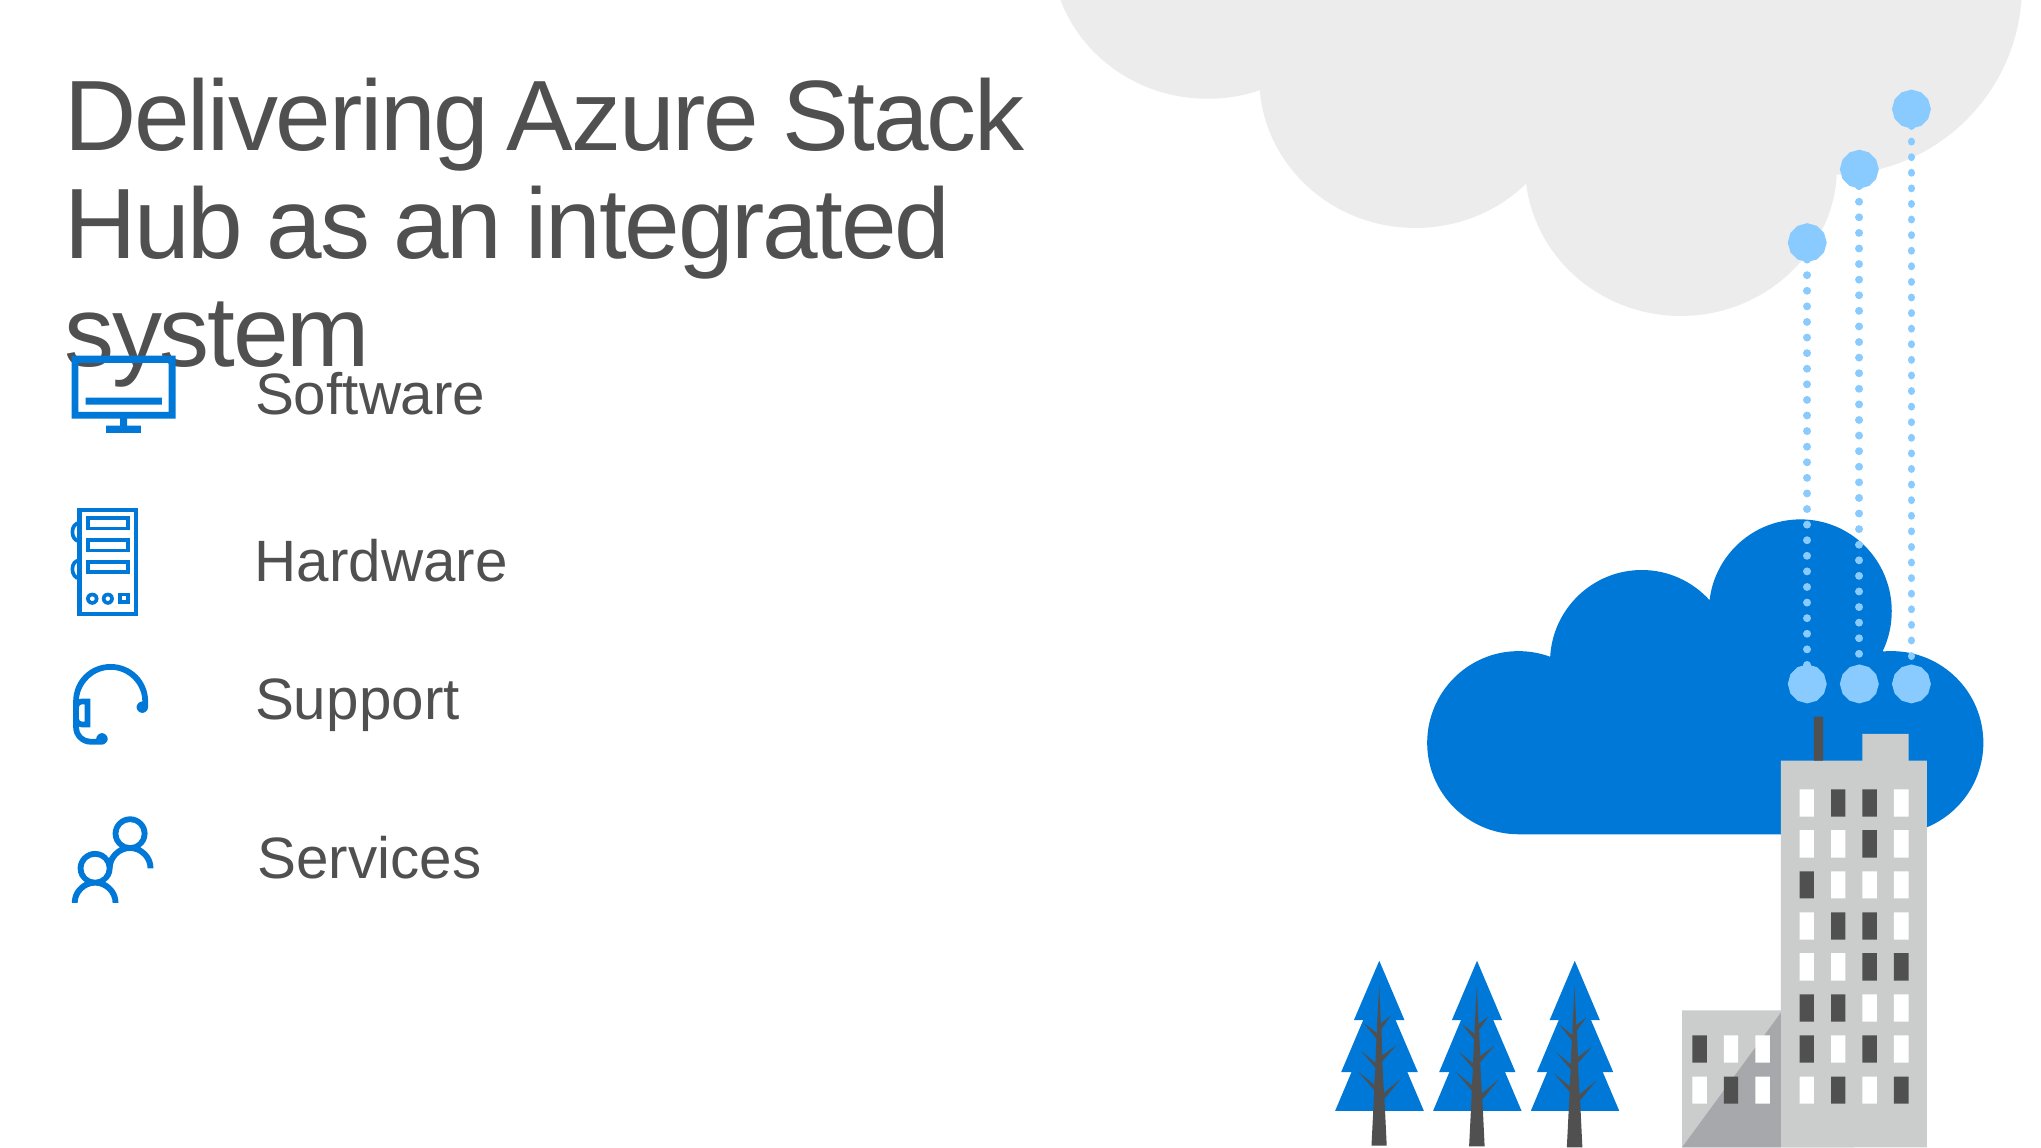

Delivering Azure Stack Hub as an integrated system

Software

Hardware
Support

Services